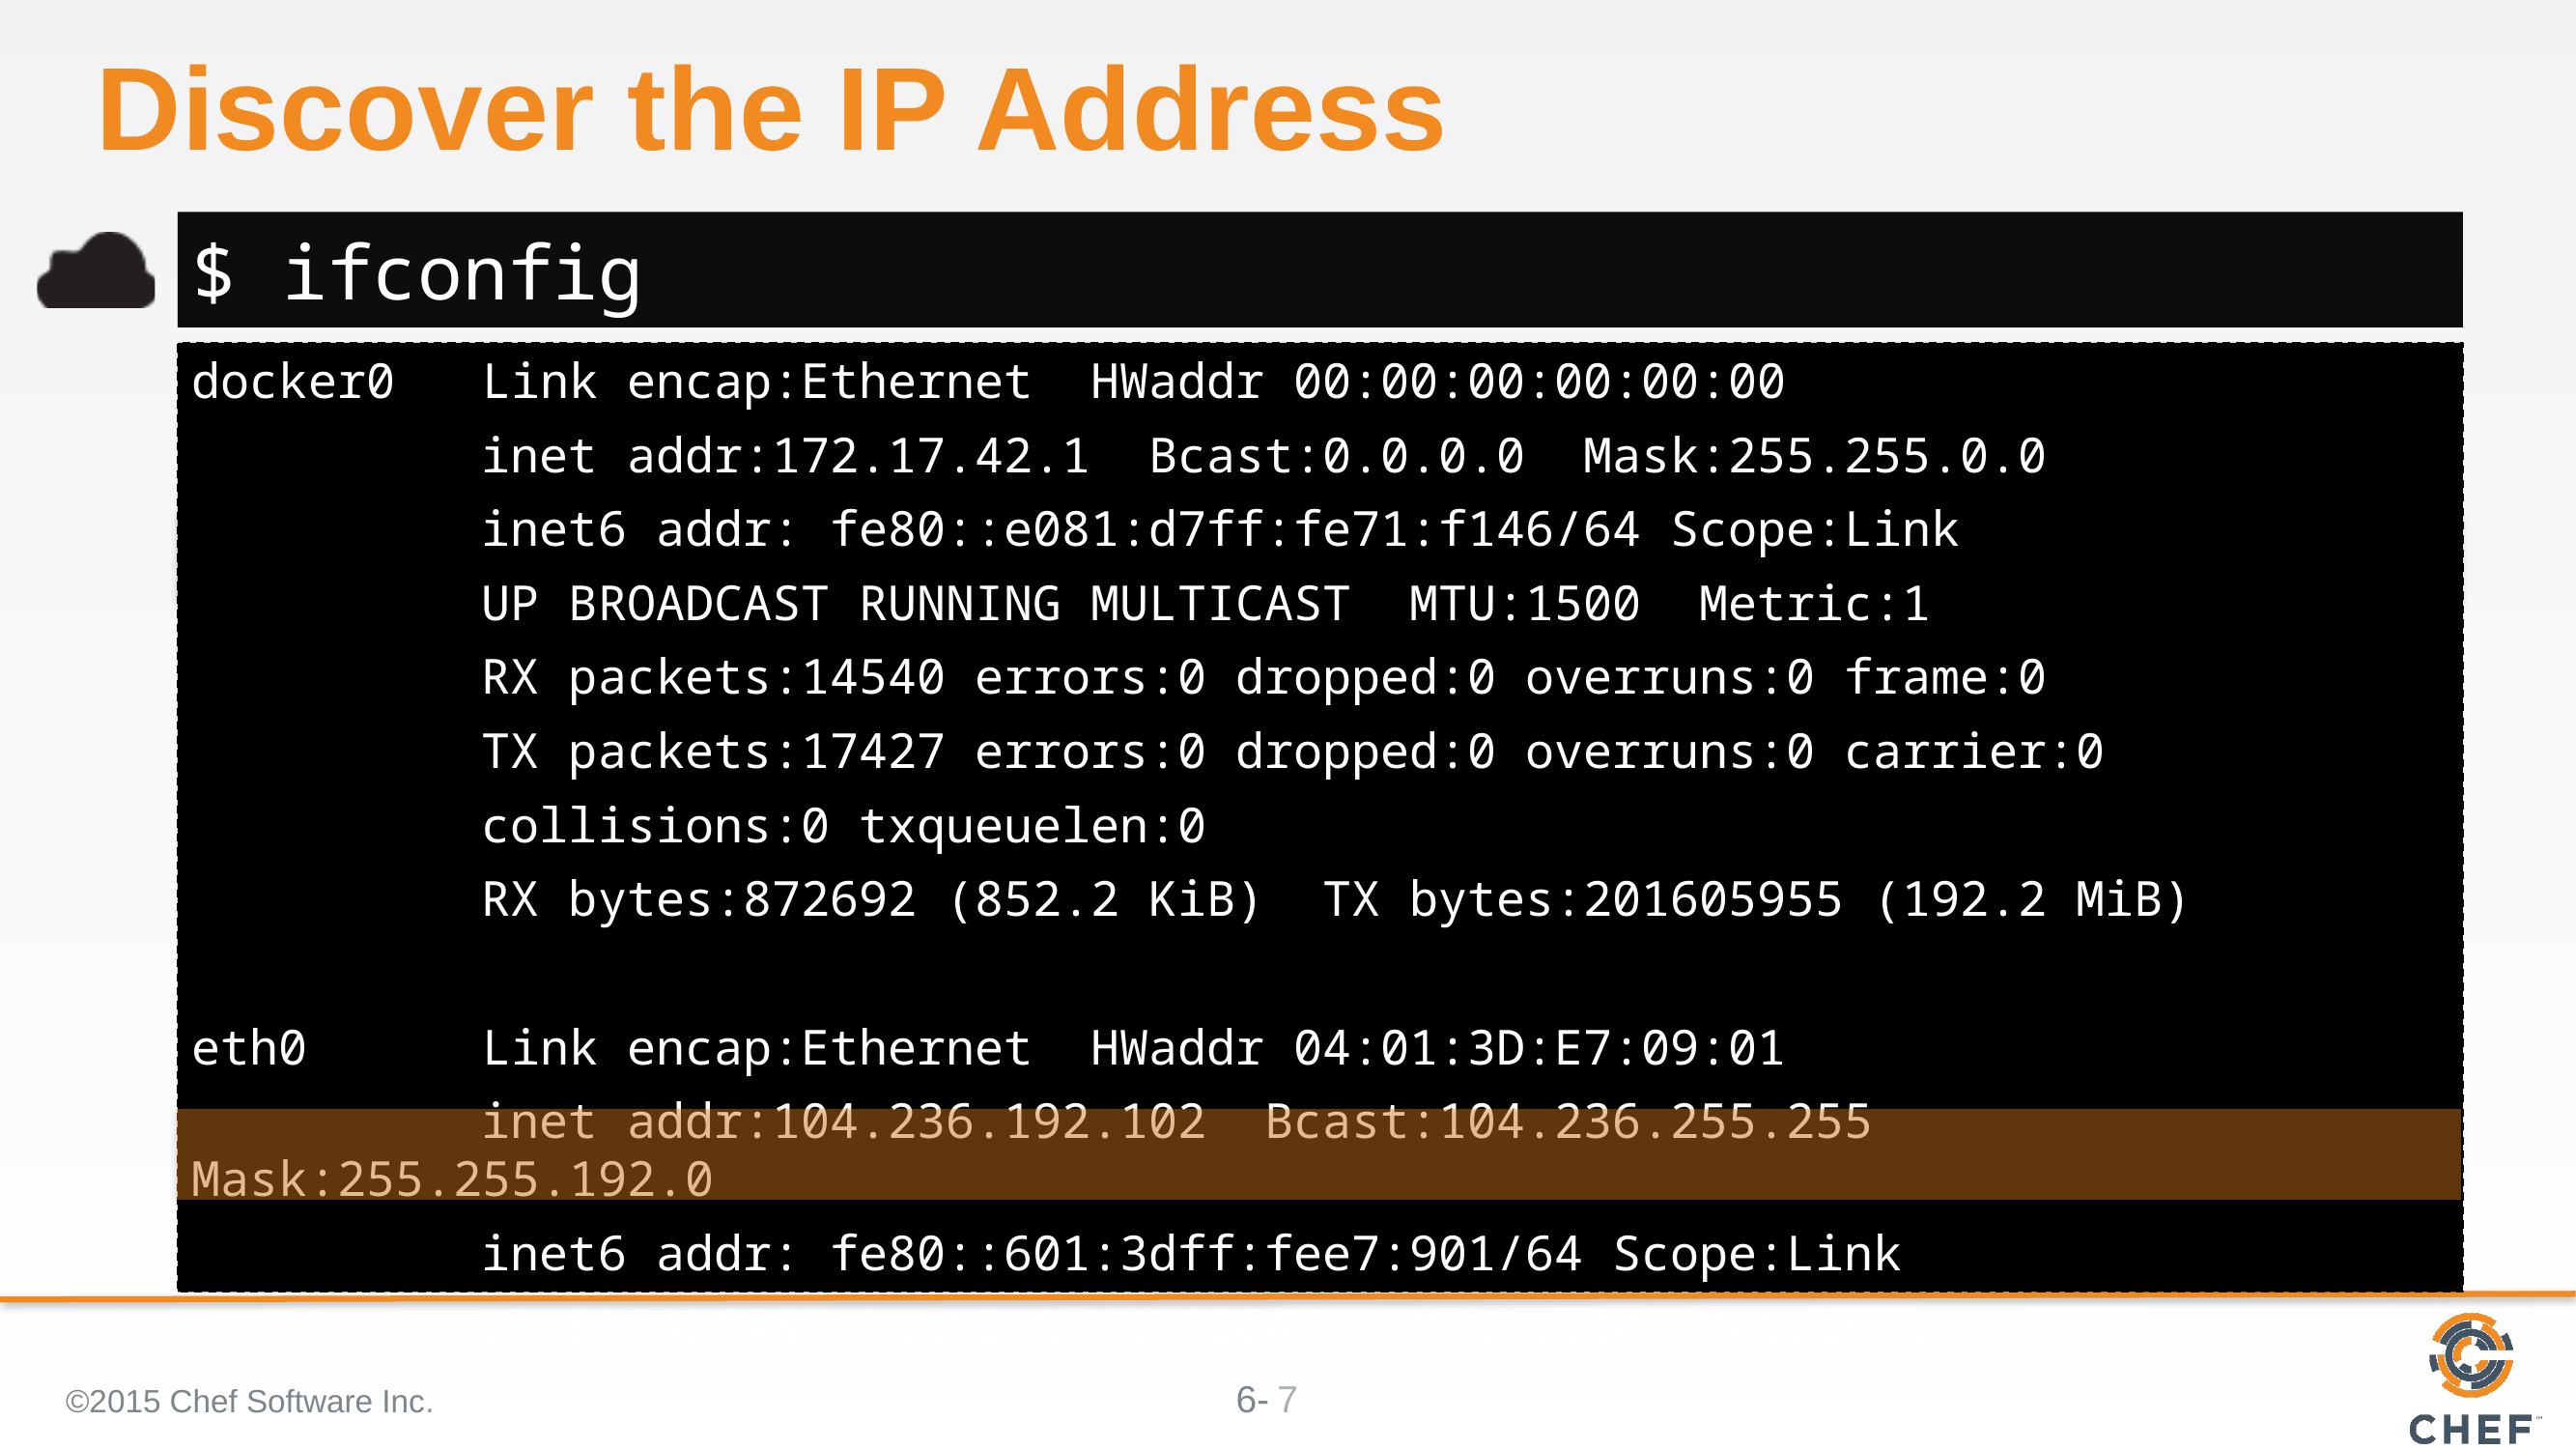

# Discover the IP Address
$ ifconfig
docker0   Link encap:Ethernet  HWaddr 00:00:00:00:00:00
          inet addr:172.17.42.1  Bcast:0.0.0.0  Mask:255.255.0.0
          inet6 addr: fe80::e081:d7ff:fe71:f146/64 Scope:Link
          UP BROADCAST RUNNING MULTICAST  MTU:1500  Metric:1
          RX packets:14540 errors:0 dropped:0 overruns:0 frame:0
          TX packets:17427 errors:0 dropped:0 overruns:0 carrier:0
          collisions:0 txqueuelen:0
          RX bytes:872692 (852.2 KiB)  TX bytes:201605955 (192.2 MiB)

eth0      Link encap:Ethernet  HWaddr 04:01:3D:E7:09:01
          inet addr:104.236.192.102  Bcast:104.236.255.255  Mask:255.255.192.0
          inet6 addr: fe80::601:3dff:fee7:901/64 Scope:Link
          UP BROADCAST RUNNING MULTICAST  MTU:1500  Metric:1

©2015 Chef Software Inc.
7